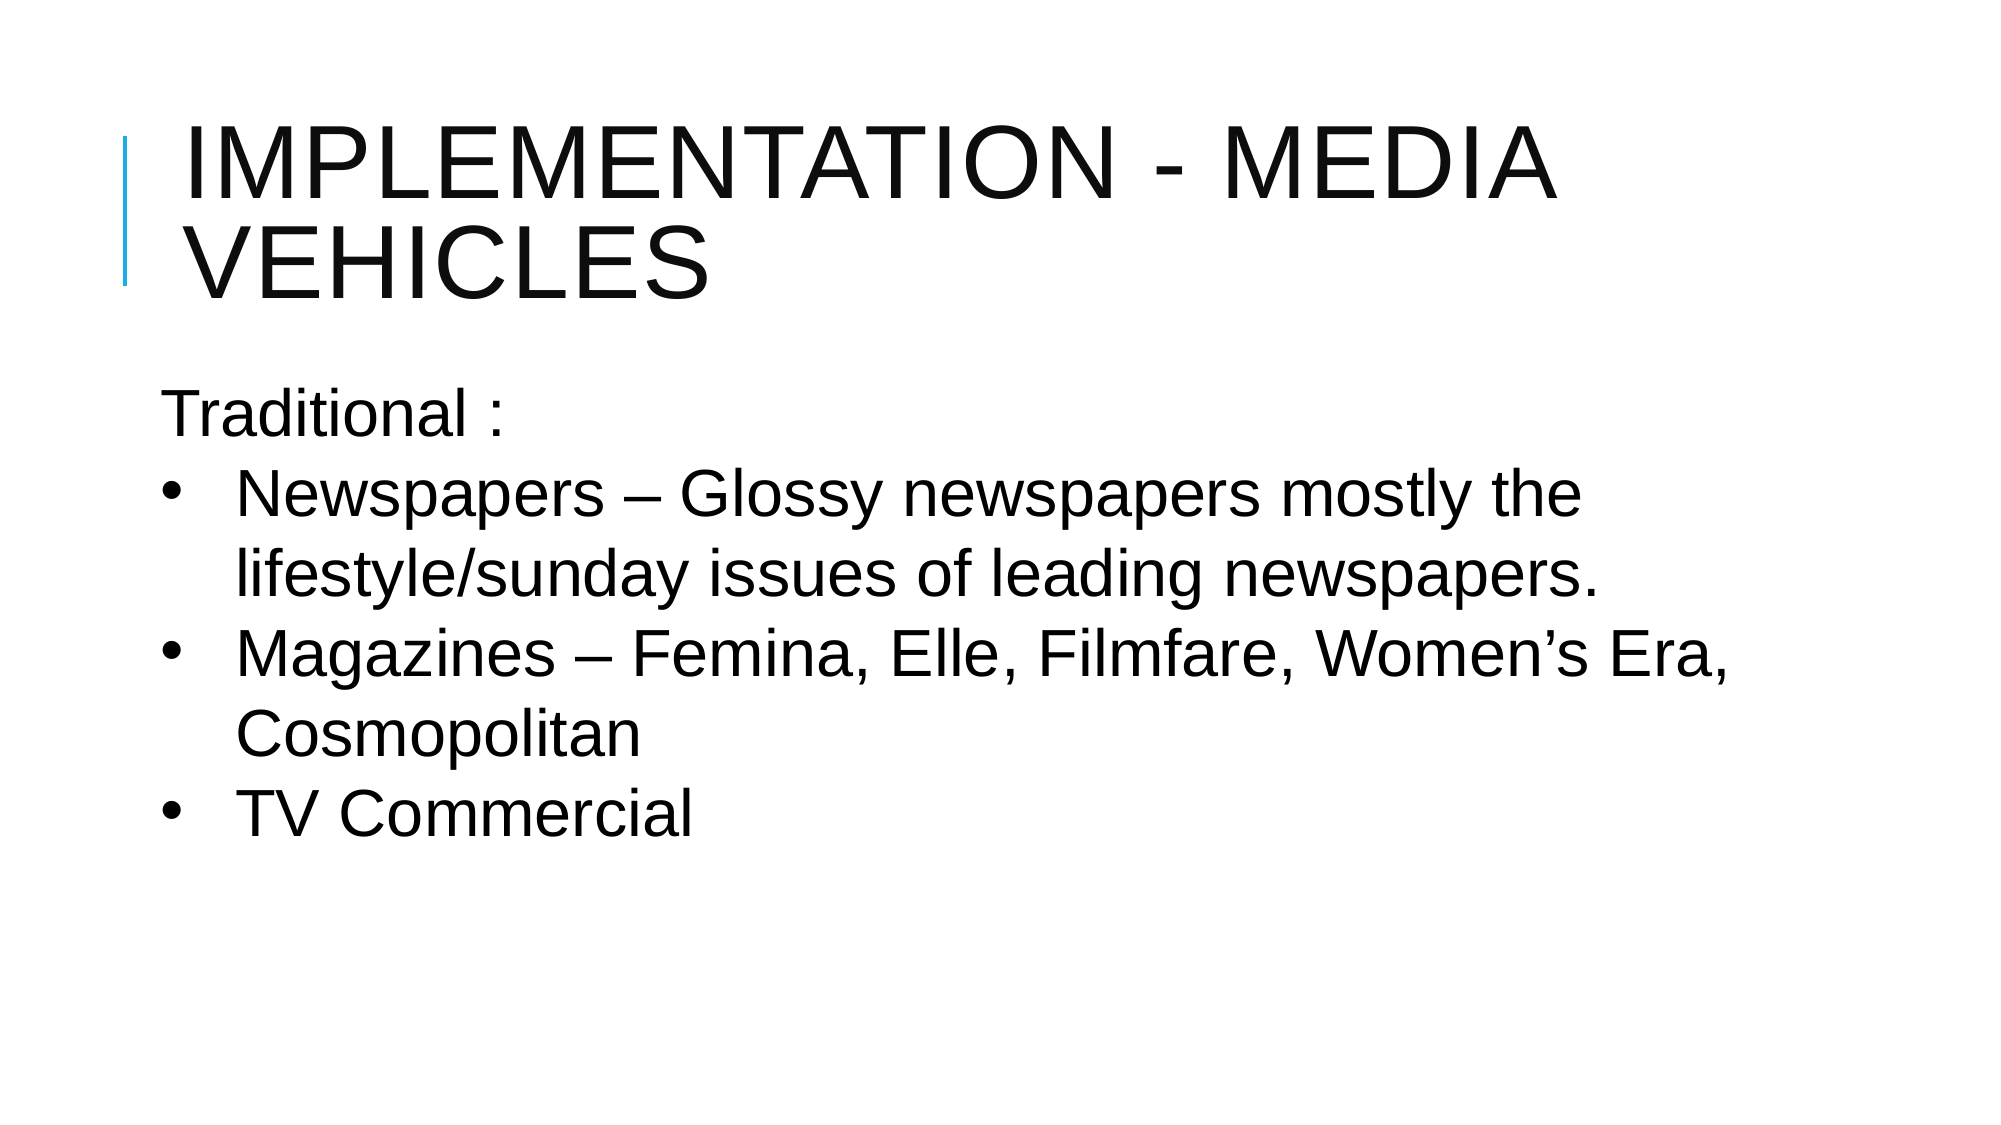

# Implementation - media vehicles
Traditional :
Newspapers – Glossy newspapers mostly the lifestyle/sunday issues of leading newspapers.
Magazines – Femina, Elle, Filmfare, Women’s Era, Cosmopolitan
TV Commercial